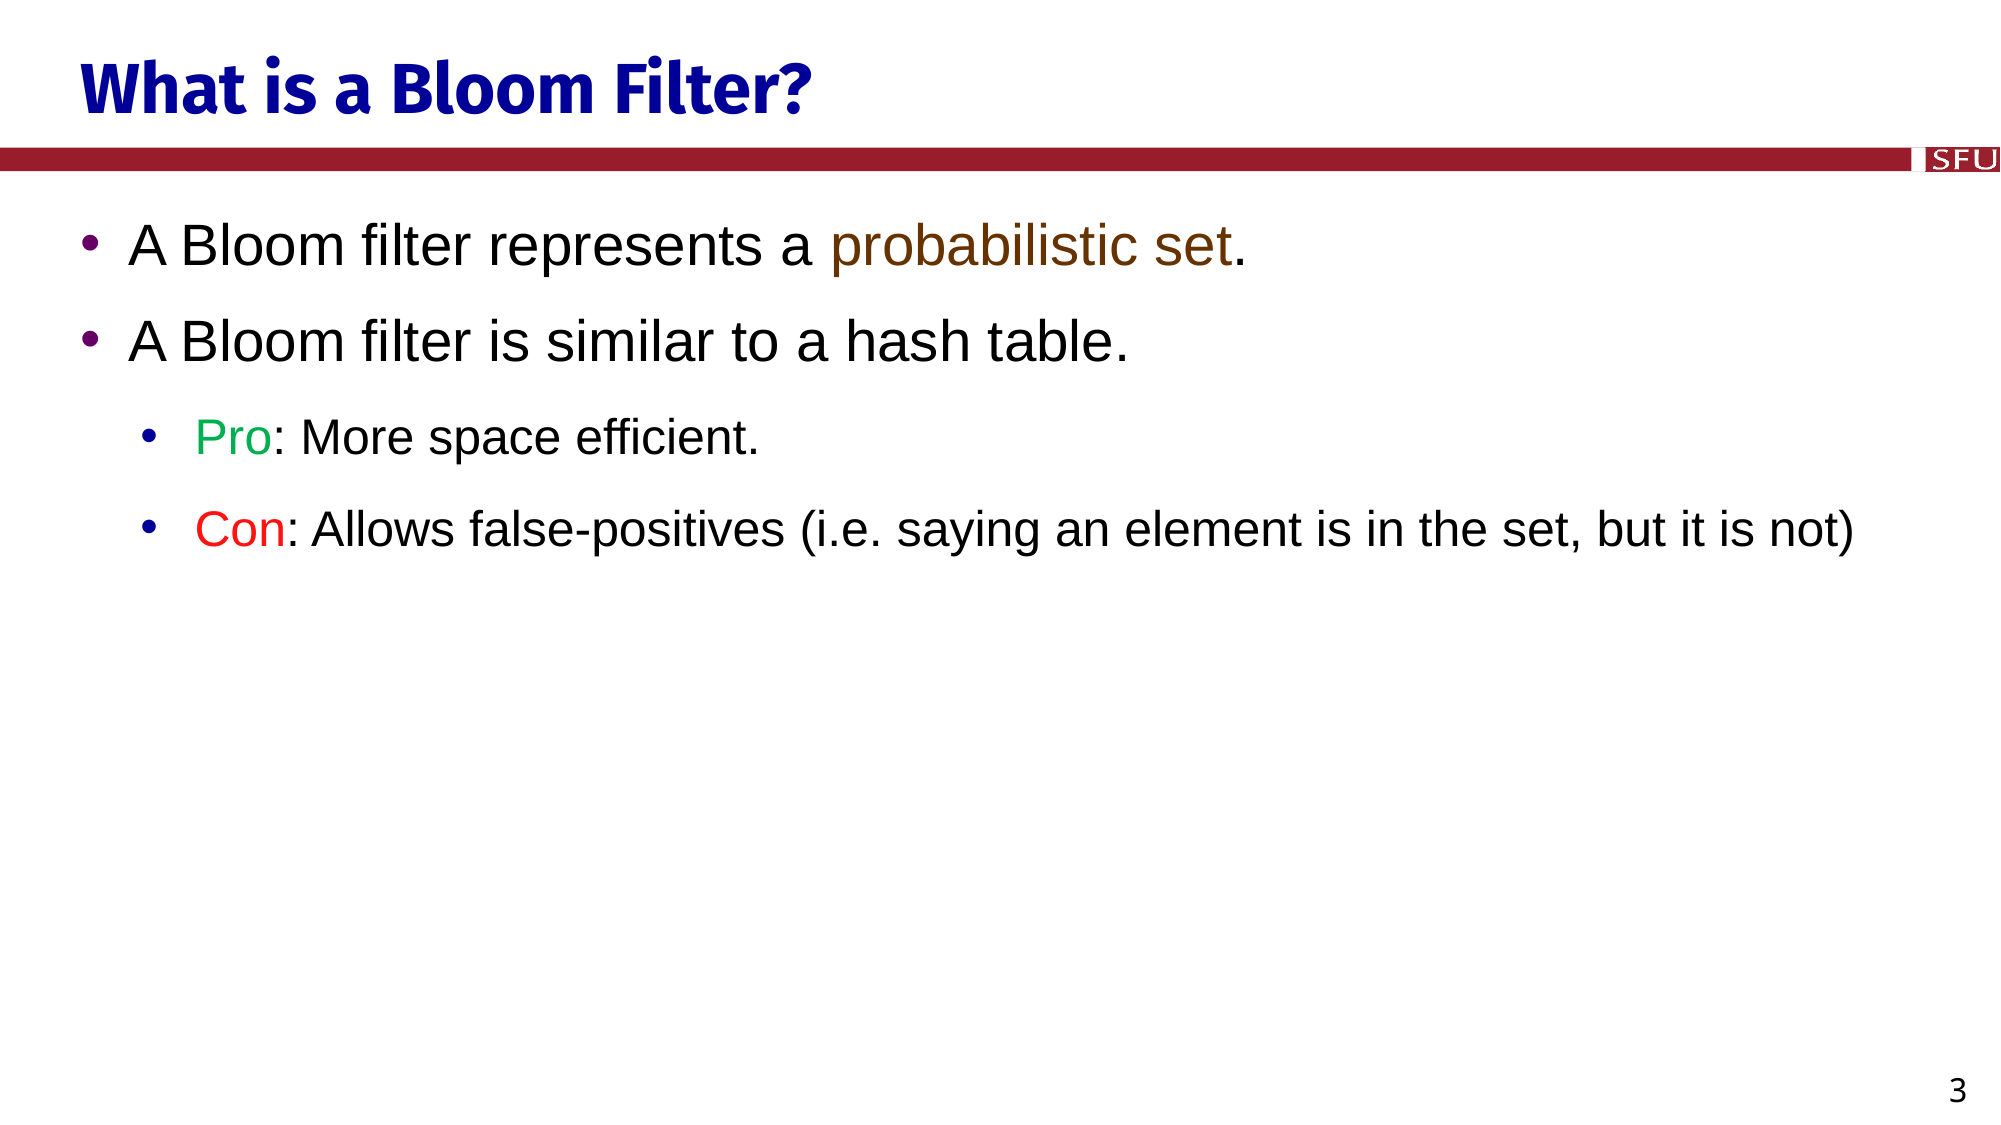

# What is a Bloom Filter?
A Bloom filter represents a probabilistic set.
A Bloom filter is similar to a hash table.
Pro: More space efficient.
Con: Allows false-positives (i.e. saying an element is in the set, but it is not)